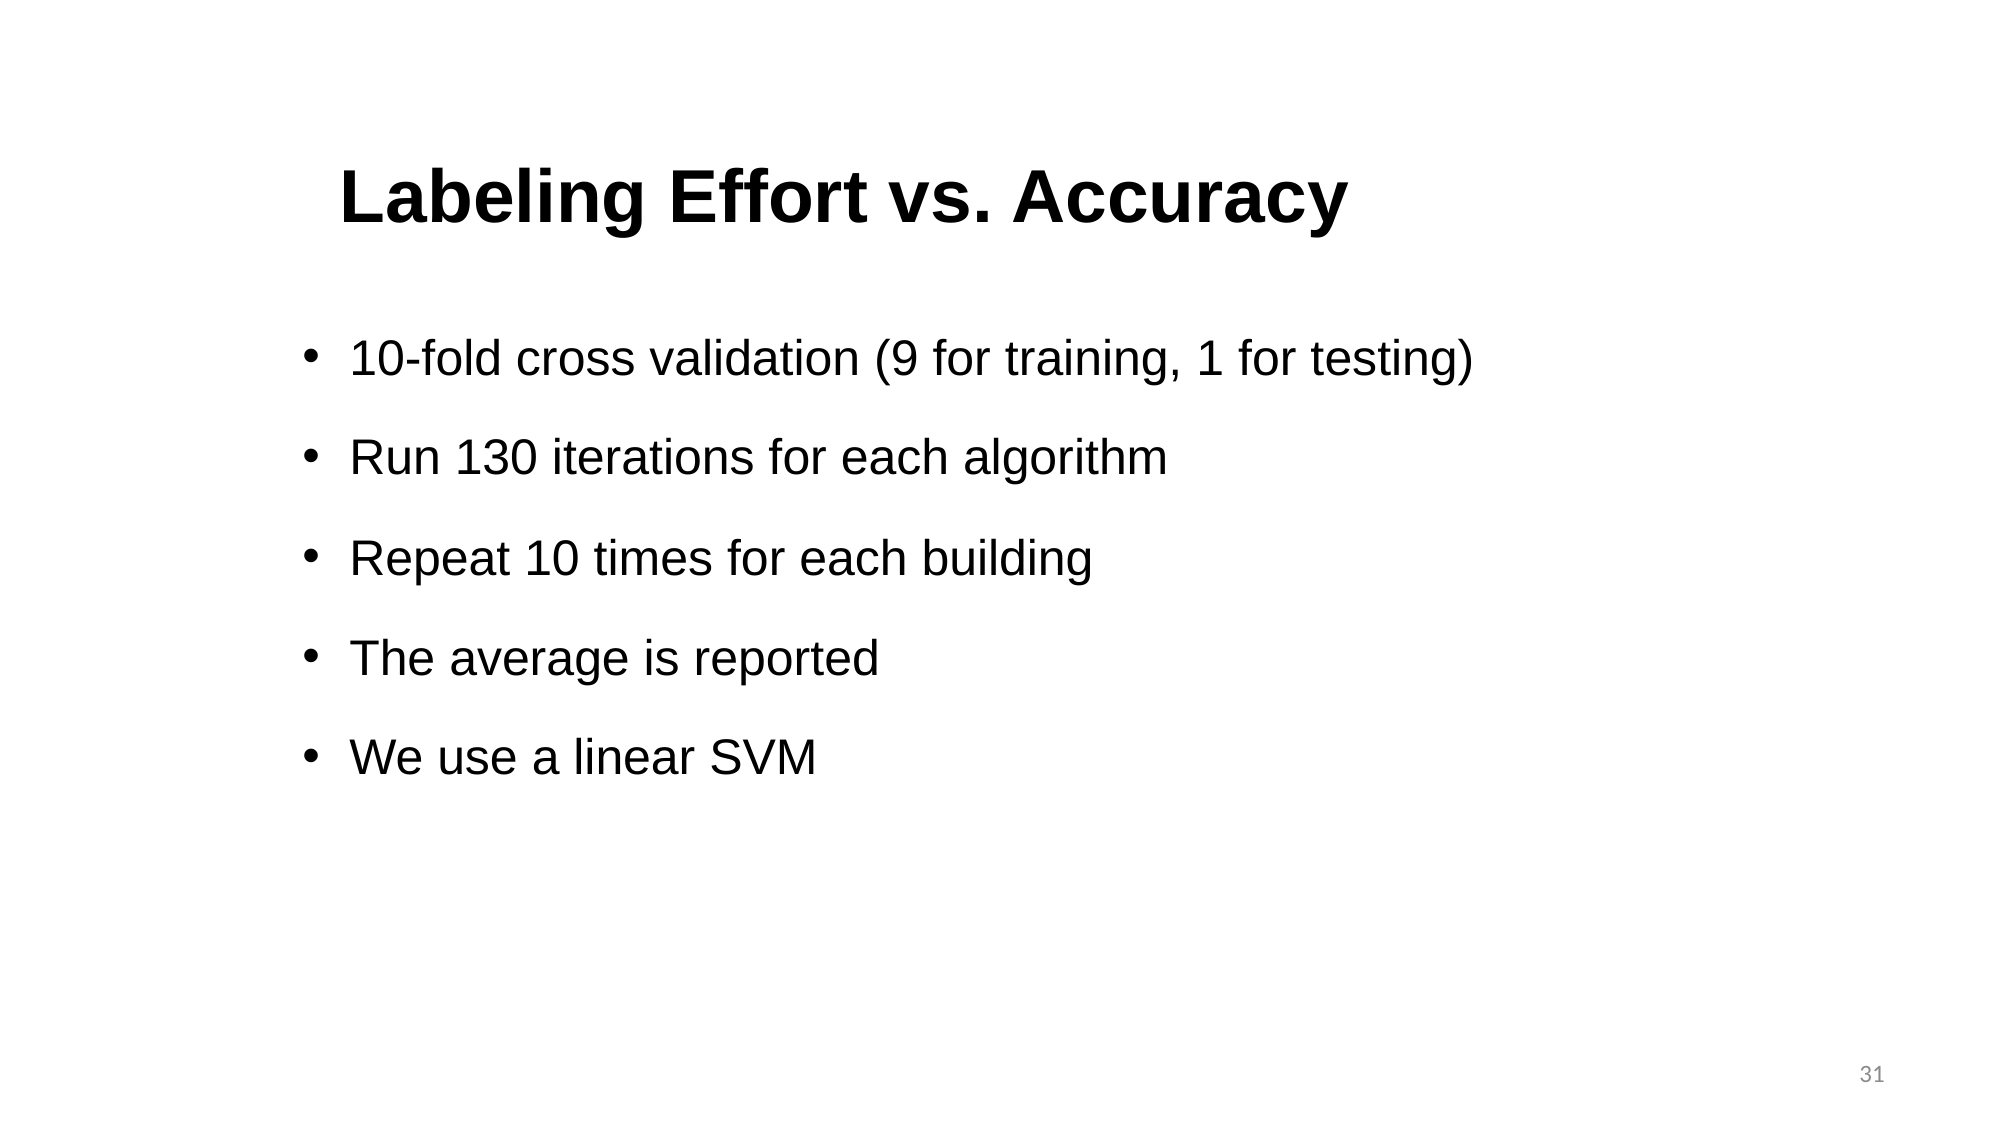

Labeling Effort vs. Accuracy
10-fold cross validation (9 for training, 1 for testing)
Run 130 iterations for each algorithm
Repeat 10 times for each building
The average is reported
We use a linear SVM

31